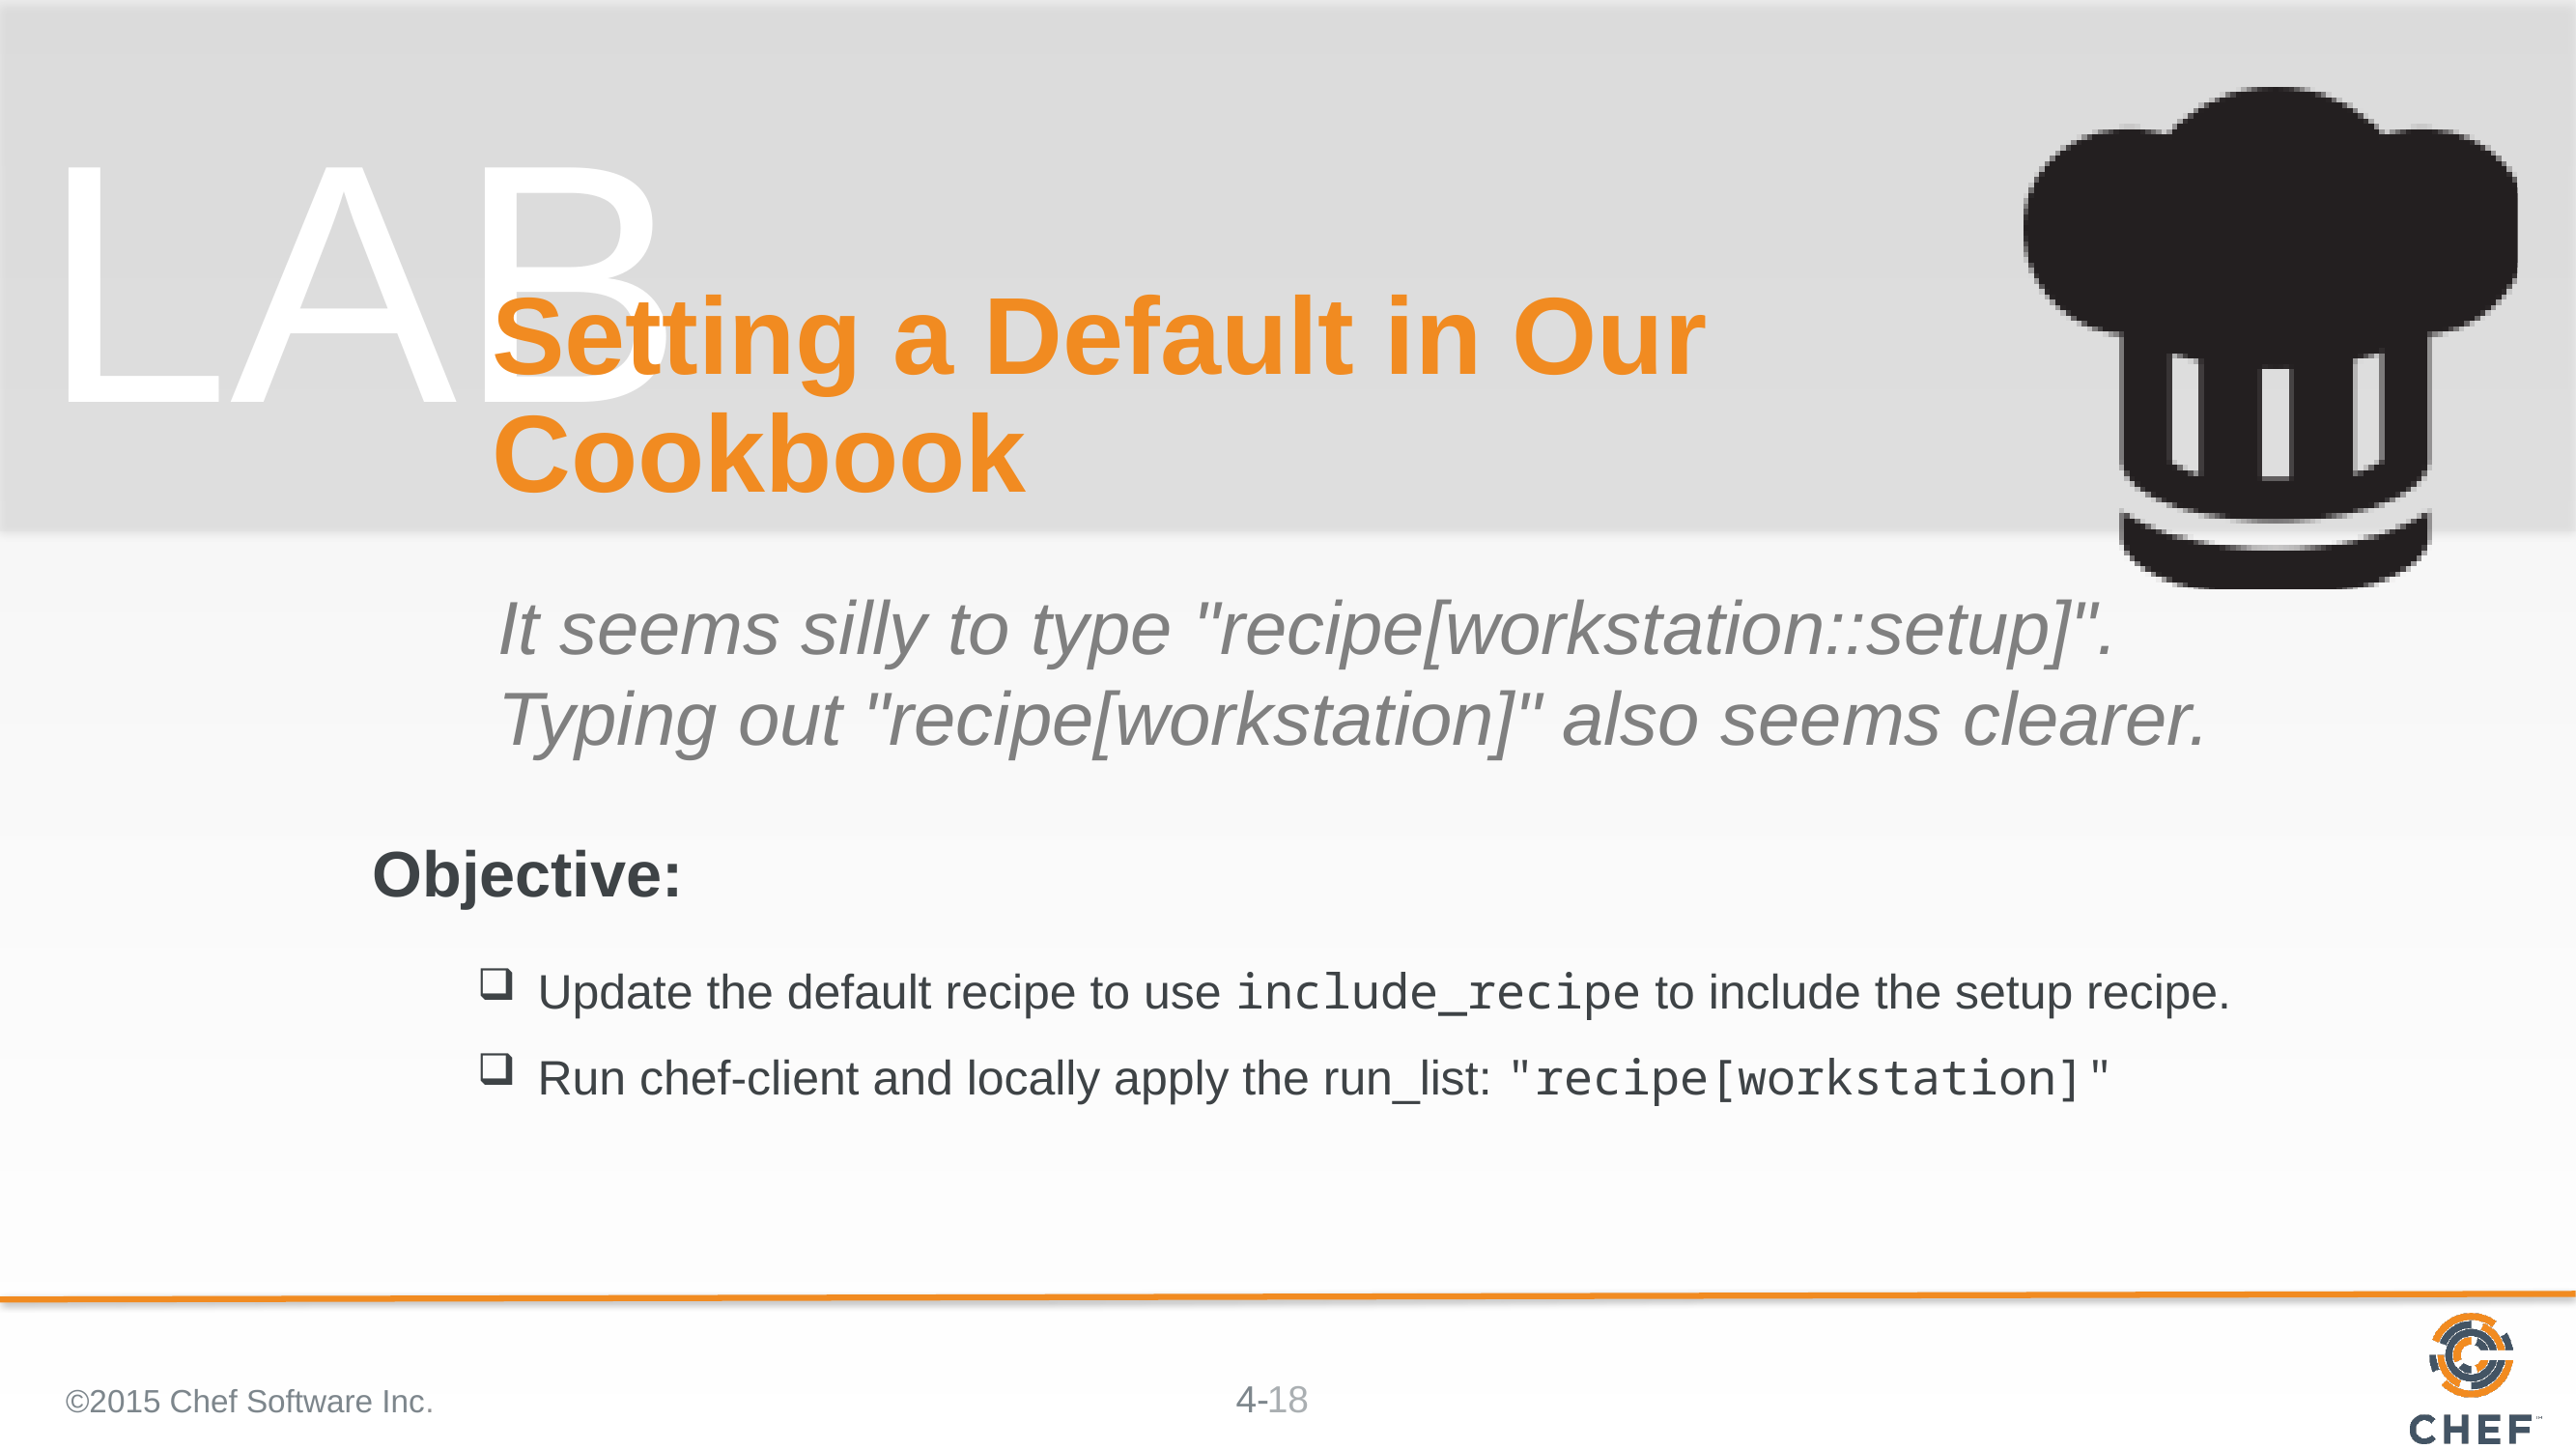

# Setting a Default in Our Cookbook
It seems silly to type "recipe[workstation::setup]". Typing out "recipe[workstation]" also seems clearer.
Update the default recipe to use include_recipe to include the setup recipe.
Run chef-client and locally apply the run_list: "recipe[workstation]"
©2015 Chef Software Inc.
18